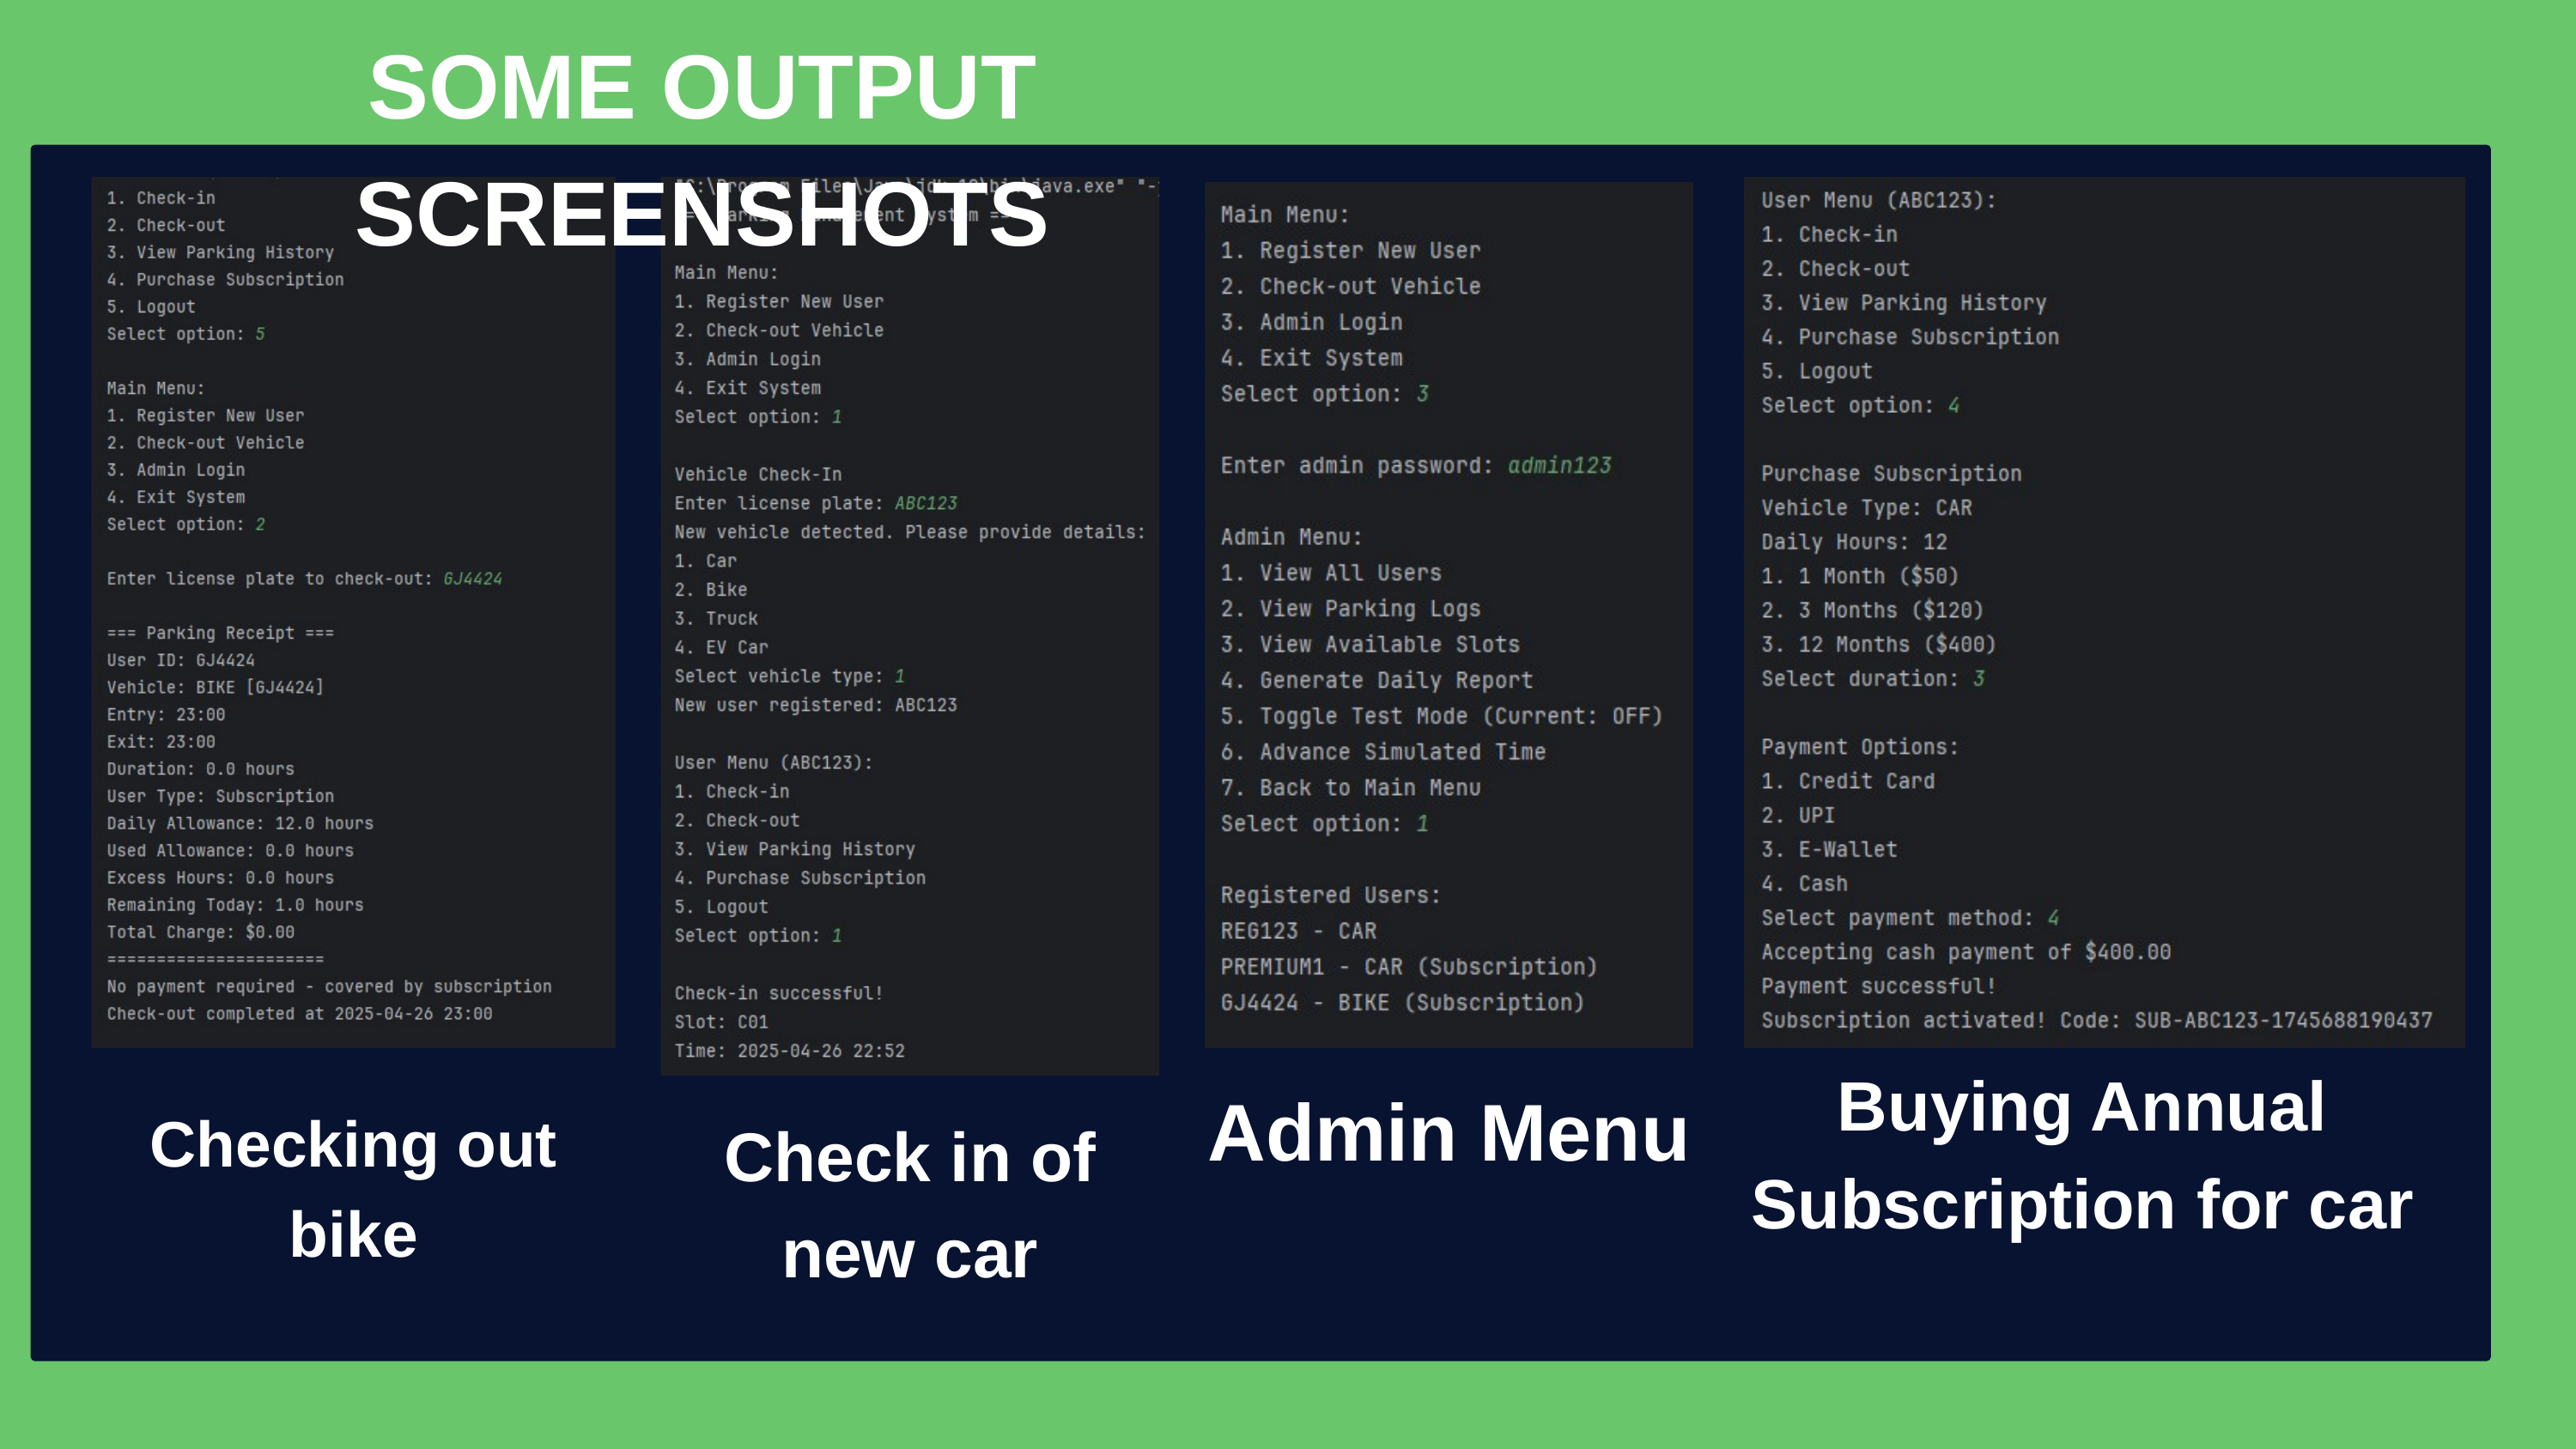

SOME OUTPUT SCREENSHOTS

Buying Annual Subscription for car
Admin Menu
Checking out bike
Check in of new car